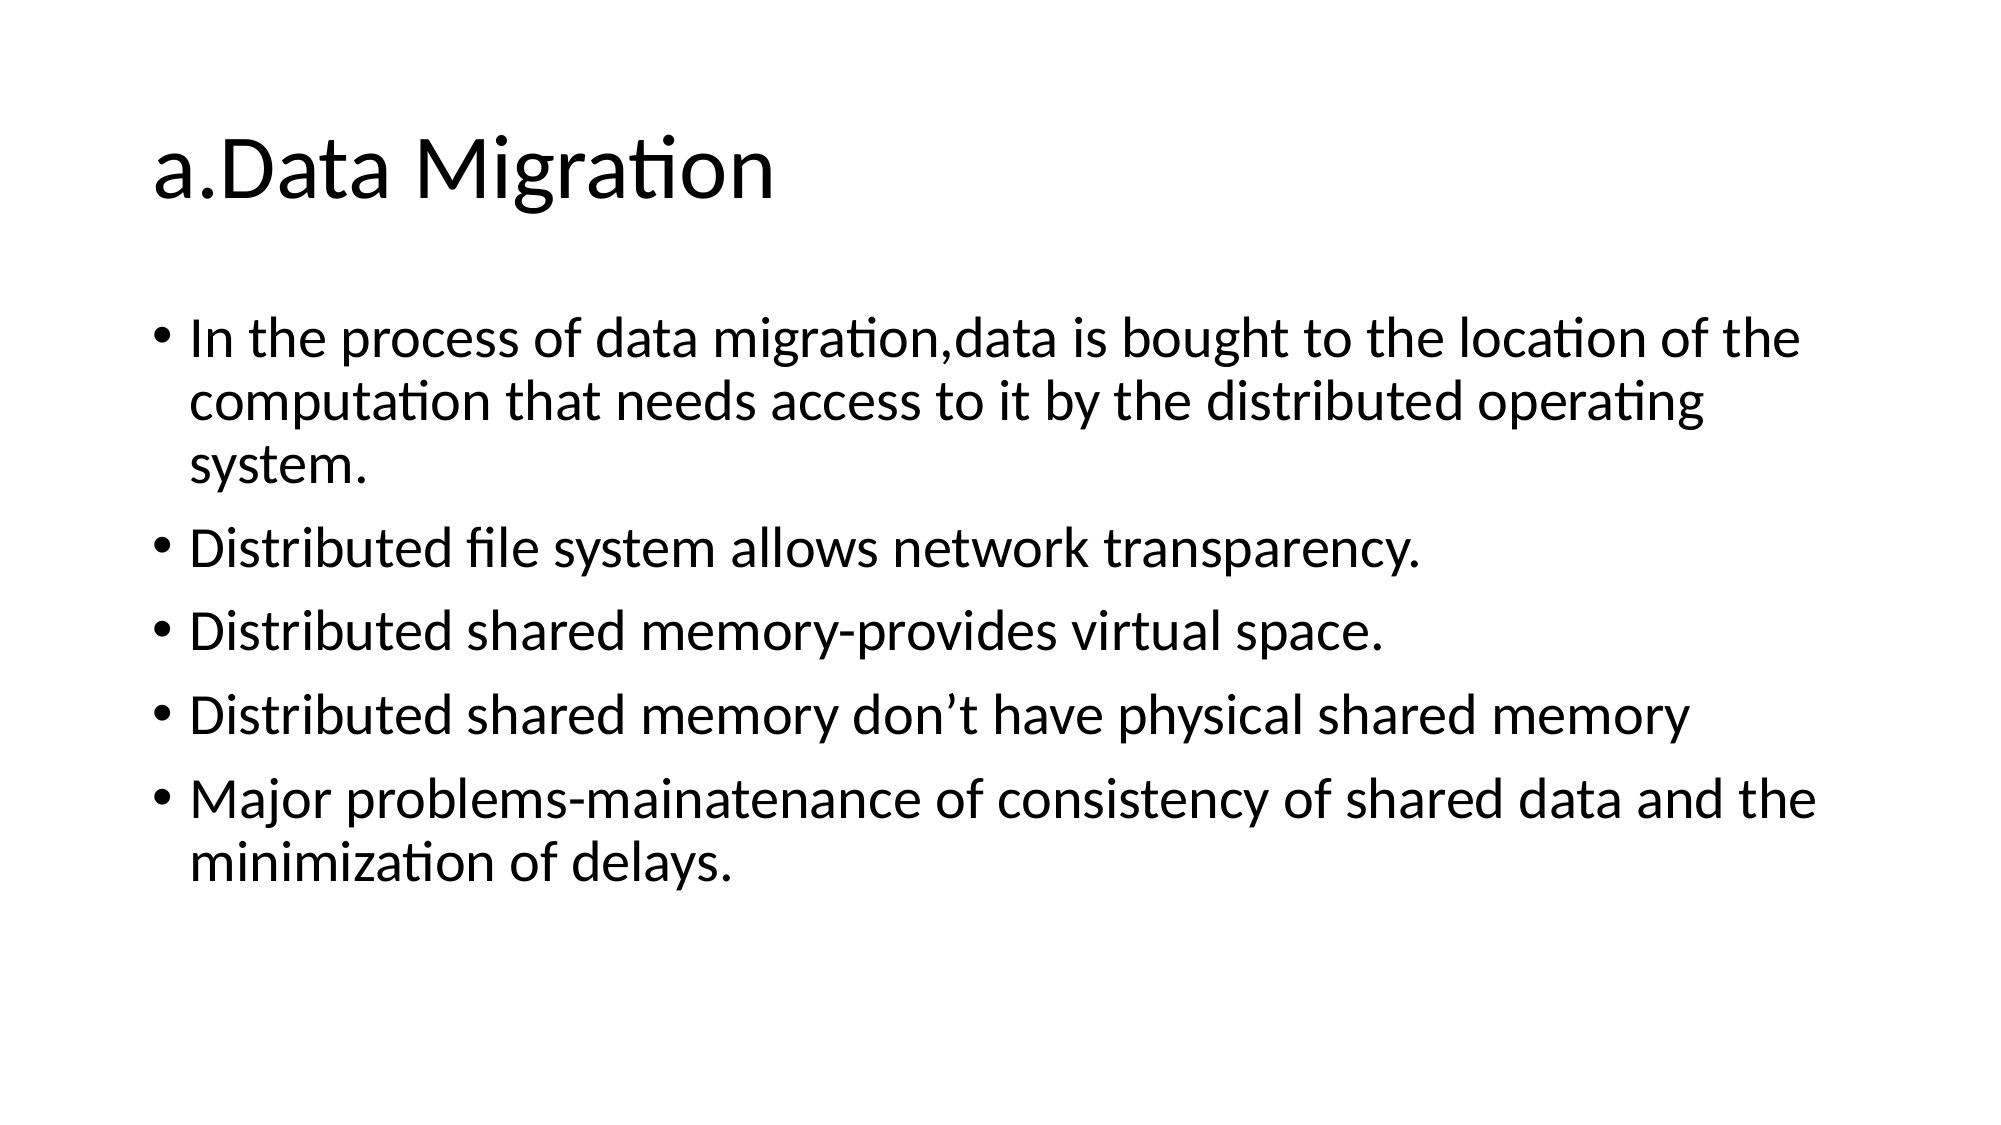

# a.Data Migration
In the process of data migration,data is bought to the location of the computation that needs access to it by the distributed operating system.
Distributed file system allows network transparency.
Distributed shared memory-provides virtual space.
Distributed shared memory don’t have physical shared memory
Major problems-mainatenance of consistency of shared data and the minimization of delays.